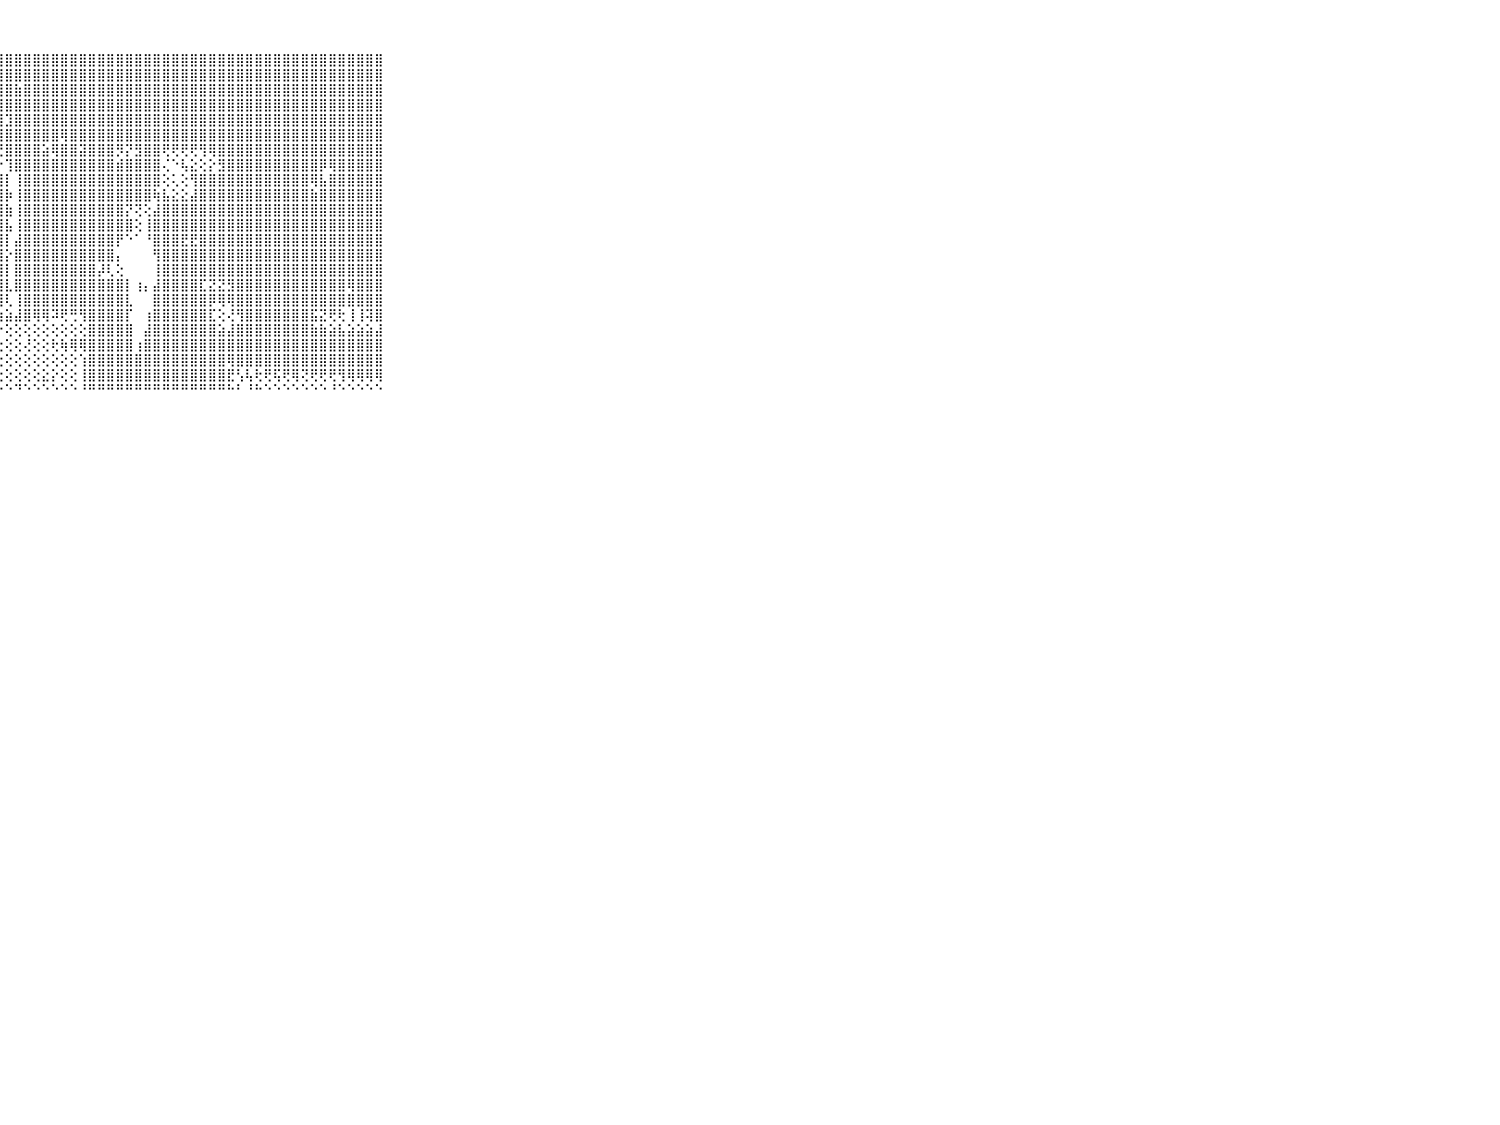

⠀⠀⠀⠀⠀⠀⠀⠀⠀⠀⠀⢽⢿⢞⣿⡿⣿⣿⣿⣿⣿⣿⣿⣿⣿⣿⣿⣿⣿⣿⣿⣿⣿⣿⣿⣿⣿⣿⣿⣿⣿⣿⣿⣿⣿⣿⣿⣿⣿⣿⣿⣿⣿⣿⣿⣿⣿⣿⣿⣿⣿⣿⣿⣿⣿⣿⣿⣿⣿⠀⠀⠀⠀⠀⠀⠀⠀⠀⠀⠀⠀
⠀⠀⠀⠀⠀⠀⠀⠀⠀⠀⠀⢽⣻⣿⣿⣿⣿⣿⣿⣿⣿⣽⣿⣿⣻⣿⡿⣿⣿⣿⣿⣿⣿⣿⣿⣿⣿⣿⣿⣿⣿⣿⣿⣿⣿⣿⣿⣿⣿⣿⣿⣿⣿⣿⣿⣿⣿⣿⣿⣿⣿⣿⣿⣿⣿⣿⣿⣿⣿⠀⠀⠀⠀⠀⠀⠀⠀⠀⠀⠀⠀
⠀⠀⠀⠀⠀⠀⠀⠀⠀⠀⠀⣽⣷⣿⣿⣿⣿⣿⣿⣿⣿⣿⣿⣿⣿⣿⣿⣿⣿⣷⣿⣿⣿⣿⣿⣿⣿⣿⣿⣿⣿⣿⣿⣿⣿⣿⣿⣿⣿⣿⣿⣿⣿⣿⣿⣿⣿⣿⣿⣿⣿⣿⣿⣿⣿⣿⣿⣿⣿⠀⠀⠀⠀⠀⠀⠀⠀⠀⠀⠀⠀
⠀⠀⠀⠀⠀⠀⠀⠀⠀⠀⠀⣟⣿⣿⣿⣿⣿⣿⣿⣿⣿⣿⣿⣿⣿⣿⣿⣿⣿⣿⣿⣿⣿⣿⣿⣿⣿⣿⣿⣿⣿⣿⣿⣿⣿⣿⣿⣿⣿⣿⣿⣿⣿⣿⣿⣿⣿⣿⣿⣿⣿⣿⣿⣿⣿⣿⣿⣿⣿⠀⠀⠀⠀⠀⠀⠀⠀⠀⠀⠀⠀
⠀⠀⠀⠀⠀⠀⠀⠀⠀⠀⠀⣏⡿⢷⣯⣻⢟⣻⣟⣿⢿⡿⣿⣿⣿⣿⣿⣿⣹⣿⣿⣿⣿⣿⣿⣿⣿⣿⣿⣿⣿⣿⣿⣿⣿⣿⣿⣿⣿⣿⣿⣿⣿⣿⣿⣿⣿⣿⣿⣿⣿⣿⣿⣿⣿⣿⣿⣿⣿⠀⠀⠀⠀⠀⠀⠀⠀⠀⠀⠀⠀
⠀⠀⠀⠀⠀⠀⠀⠀⠀⠀⠀⣏⣿⣎⣼⡿⢟⢯⢕⢕⢕⣕⡕⢜⢝⢻⢿⣿⣿⣿⣿⣿⣿⣿⢿⣿⣿⣿⣿⣿⣿⣿⣿⣿⣿⣿⣿⣿⣿⣿⣿⣿⣿⣿⣿⣿⣿⣿⣿⣿⣿⣿⣿⣿⣿⣿⣿⣿⣿⠀⠀⠀⠀⠀⠀⠀⠀⠀⠀⠀⠀
⠀⠀⠀⠀⠀⠀⠀⠀⠀⠀⠀⢿⣾⡟⢏⢝⢟⢗⢖⢖⢖⢕⢜⢝⢷⣵⢜⢟⣿⣿⣿⣿⣵⢿⣿⣿⣽⣿⣿⣿⡻⡝⣻⣿⣿⢟⢟⢟⢟⢻⢿⣿⣿⣿⣿⣿⣿⣿⣿⣿⣿⣿⣿⣿⣿⣿⣿⣿⣿⠀⠀⠀⠀⠀⠀⠀⠀⠀⠀⠀⠀
⠀⠀⠀⠀⠀⠀⠀⠀⠀⠀⠀⣾⣏⢕⡕⢕⢕⢕⢕⢕⢕⢕⢕⢕⢕⢝⢷⡕⢹⣿⣿⣿⣿⣿⣿⣿⣿⣿⣿⣿⣾⣿⣿⣿⣿⢌⠑⢧⣕⢕⡕⣻⣿⣿⣿⣿⣿⣿⣿⣿⣿⣿⡿⢿⣿⣿⣿⣿⣿⠀⠀⠀⠀⠀⠀⠀⠀⠀⠀⠀⠀
⠀⠀⠀⠀⠀⠀⠀⠀⠀⠀⠀⣿⣿⣿⣿⣿⣿⣷⣷⣷⣷⣵⣵⣵⣵⣕⣜⣿⡇⢸⣿⣿⣿⣿⣿⣿⣿⣿⣿⣿⣿⣿⣿⣿⣿⢕⢅⢕⢻⣿⣿⣿⣿⣿⣿⣿⣿⣿⣿⣿⣿⢿⣧⣿⣿⣿⣿⣿⣿⠀⠀⠀⠀⠀⠀⠀⠀⠀⠀⠀⠀
⠀⠀⠀⠀⠀⠀⠀⠀⠀⠀⠀⣿⣿⣿⣿⣿⣿⣿⣿⣿⣿⣿⣿⣿⣿⣿⣿⣿⡷⢸⣿⣿⣿⣿⣿⣿⣿⣿⣿⣿⣿⣿⣿⣿⢷⣧⣕⣕⣼⣿⣿⣿⣿⣿⣿⣿⣿⣿⣿⣿⣿⣷⣿⣿⣿⣿⣿⣿⣿⠀⠀⠀⠀⠀⠀⠀⠀⠀⠀⠀⠀
⠀⠀⠀⠀⠀⠀⠀⠀⠀⠀⠀⣿⣿⣿⣿⣿⣿⣿⣿⣿⣿⣿⣿⣿⣿⣿⣿⣿⣷⢸⣿⣿⣿⣿⣿⣿⣿⣿⣿⣿⣿⡝⢝⢕⣼⣿⣿⣿⣿⣿⣿⣿⣿⣿⣿⣿⣿⣿⣿⣿⣿⣿⣿⣿⣿⣿⣿⣿⣿⠀⠀⠀⠀⠀⠀⠀⠀⠀⠀⠀⠀
⠀⠀⠀⠀⠀⠀⠀⠀⠀⠀⠀⣿⣿⣿⣿⣿⣿⣿⣿⣿⣿⣿⣿⣿⣿⣿⣿⣿⣧⢸⣿⣿⣿⣿⣿⣿⣿⣿⣿⣿⣿⣿⢕⢸⣿⣿⣿⣿⣿⣿⣿⣿⣿⣿⣿⣿⣿⣿⣿⣿⣿⣿⣿⣿⣿⣿⣿⣿⣿⠀⠀⠀⠀⠀⠀⠀⠀⠀⠀⠀⠀
⠀⠀⠀⠀⠀⠀⠀⠀⠀⠀⠀⣿⣿⣿⣿⣿⣿⣿⣿⣿⣿⣿⣿⣿⣿⣿⣿⣿⡇⣼⣿⣿⣿⣿⣿⣿⣿⣿⣿⣿⡟⠑⠁⠘⣿⣿⣿⣟⣟⣿⣿⣿⣿⣿⣿⣿⣿⣿⣿⣿⣿⣿⣿⣿⣿⣿⣿⣿⣿⠀⠀⠀⠀⠀⠀⠀⠀⠀⠀⠀⠀
⠀⠀⠀⠀⠀⠀⠀⠀⠀⠀⠀⣿⣿⣿⣿⣿⣿⣿⣿⣿⣿⣿⣿⣿⣿⣿⣿⣿⡕⣿⣿⣿⣿⣿⣿⣿⣿⣿⣿⣿⡄⠀⠀⠀⢻⣿⣿⣿⣿⣿⣿⣿⣿⣿⣿⣿⣿⣿⣿⣿⣿⣿⣿⣿⣿⣿⣿⣿⣿⠀⠀⠀⠀⠀⠀⠀⠀⠀⠀⠀⠀
⠀⠀⠀⠀⠀⠀⠀⠀⠀⠀⠀⣿⣿⣿⣿⣿⣿⣿⣿⣿⣿⣿⣿⣿⣿⣿⣿⣿⡇⣿⣿⣿⣿⣿⣿⣿⣿⣿⡼⢇⢕⠀⠀⠀⢸⣿⣿⣿⣿⣿⣿⣿⣿⣿⣿⣿⣿⣿⣿⣿⣿⣿⣿⣿⣿⣿⣿⣿⣿⠀⠀⠀⠀⠀⠀⠀⠀⠀⠀⠀⠀
⠀⠀⠀⠀⠀⠀⠀⠀⠀⠀⠀⣿⣿⣿⣿⣿⣿⣿⣿⣿⣿⣿⣿⣿⣿⣿⣿⣿⣇⣿⣿⣿⣿⣿⣿⣿⣿⣿⣿⣿⣿⡇⢰⡄⣼⣿⣿⣿⣿⣏⣝⣝⣻⣿⣿⣿⣿⣿⣿⣿⣿⣿⣿⣿⣿⢿⣿⣿⣿⠀⠀⠀⠀⠀⠀⠀⠀⠀⠀⠀⠀
⠀⠀⠀⠀⠀⠀⠀⠀⠀⠀⠀⣿⣿⣿⣿⣿⣿⣿⣿⣿⣿⣿⣿⣿⣿⣿⣿⢿⢇⢸⣿⣿⣿⣿⣿⣿⣿⣿⣿⣿⣿⣇⠀⠀⣿⣿⣿⣿⣿⣿⡿⢿⢿⣿⣿⣿⣿⣿⣿⣿⣿⣿⣿⣿⣿⣿⣿⣿⣿⠀⠀⠀⠀⠀⠀⠀⠀⠀⠀⠀⠀
⠀⠀⠀⠀⠀⠀⠀⠀⠀⠀⠀⣿⣷⣾⣿⣿⣿⣷⣷⣷⣿⡿⣿⣽⣽⣵⣵⣵⣵⣼⣿⢿⢿⠽⢟⢛⢻⣿⣿⣿⣿⡏⠀⢰⣿⣿⣿⣿⣿⣿⣏⢕⢜⢻⣿⣿⣿⣿⣿⣿⣿⣯⣝⢟⢗⢸⢸⢽⣿⠀⠀⠀⠀⠀⠀⠀⠀⠀⠀⠀⠀
⠀⠀⠀⠀⠀⠀⠀⠀⠀⠀⠀⣿⣿⣿⣿⣿⡿⢿⢿⢿⢟⢟⢟⢟⣝⣝⣝⡕⢕⢕⢕⢕⢕⢕⢕⢕⢕⣿⣿⣿⣿⣿⠀⣼⣿⣿⣿⣿⣿⣿⣿⣵⣼⣿⣿⣿⣿⣿⣿⣿⣿⣷⣷⣵⣧⣵⣵⣵⣼⠀⠀⠀⠀⠀⠀⠀⠀⠀⠀⠀⠀
⠀⠀⠀⠀⠀⠀⠀⠀⠀⠀⠀⢍⢝⢕⢔⢕⢕⢕⢕⢕⢕⢕⢜⢗⢽⢞⡇⢕⢕⢕⢜⢕⢕⢗⢷⢿⢿⣿⣿⣿⣿⣿⢰⣿⣿⣿⣿⣿⣿⣿⣿⣿⣿⣿⣿⣿⣿⣿⣿⣿⣿⣿⣿⣿⣿⣿⣿⣿⣿⠀⠀⠀⠀⠀⠀⠀⠀⠀⠀⠀⠀
⠀⠀⠀⠀⠀⠀⠀⠀⠀⠀⠀⢕⢕⢕⢕⢕⢕⢕⢕⢕⢕⢕⢕⢕⢕⢕⢕⢕⢕⢕⢕⢕⢕⢕⢕⢕⢱⣿⣿⣿⣿⣿⣿⣿⣿⣿⣿⣿⣿⣿⣿⣿⢿⣿⣿⣿⣿⣿⣿⣿⣿⣿⣿⣿⣿⣿⣿⣿⣿⠀⠀⠀⠀⠀⠀⠀⠀⠀⠀⠀⠀
⠀⠀⠀⠀⠀⠀⠀⠀⠀⠀⠀⢕⢕⢕⢕⢕⢕⢕⢕⢕⢕⢕⢕⢕⢕⢕⢕⢕⢕⢕⢕⢕⣕⡕⢕⢕⢸⣿⣿⣿⣿⣿⣿⣿⣿⣿⣿⣿⣿⣿⣿⣿⣟⢣⢧⢗⢟⢯⢟⢿⢝⢟⢟⢟⢻⢿⢿⢿⢿⠀⠀⠀⠀⠀⠀⠀⠀⠀⠀⠀⠀
⠀⠀⠀⠀⠀⠀⠀⠀⠀⠀⠀⠑⠑⠑⠑⠑⠑⠑⠑⠑⠑⠑⠑⠑⠑⠑⠑⠑⠑⠙⠑⠑⠑⠑⠑⠑⠘⠛⠛⠛⠛⠛⠛⠛⠛⠛⠛⠛⠛⠛⠛⠛⠓⠃⠘⠓⠑⠑⠑⠑⠑⠑⠑⠘⠑⠑⠑⠑⠑⠀⠀⠀⠀⠀⠀⠀⠀⠀⠀⠀⠀